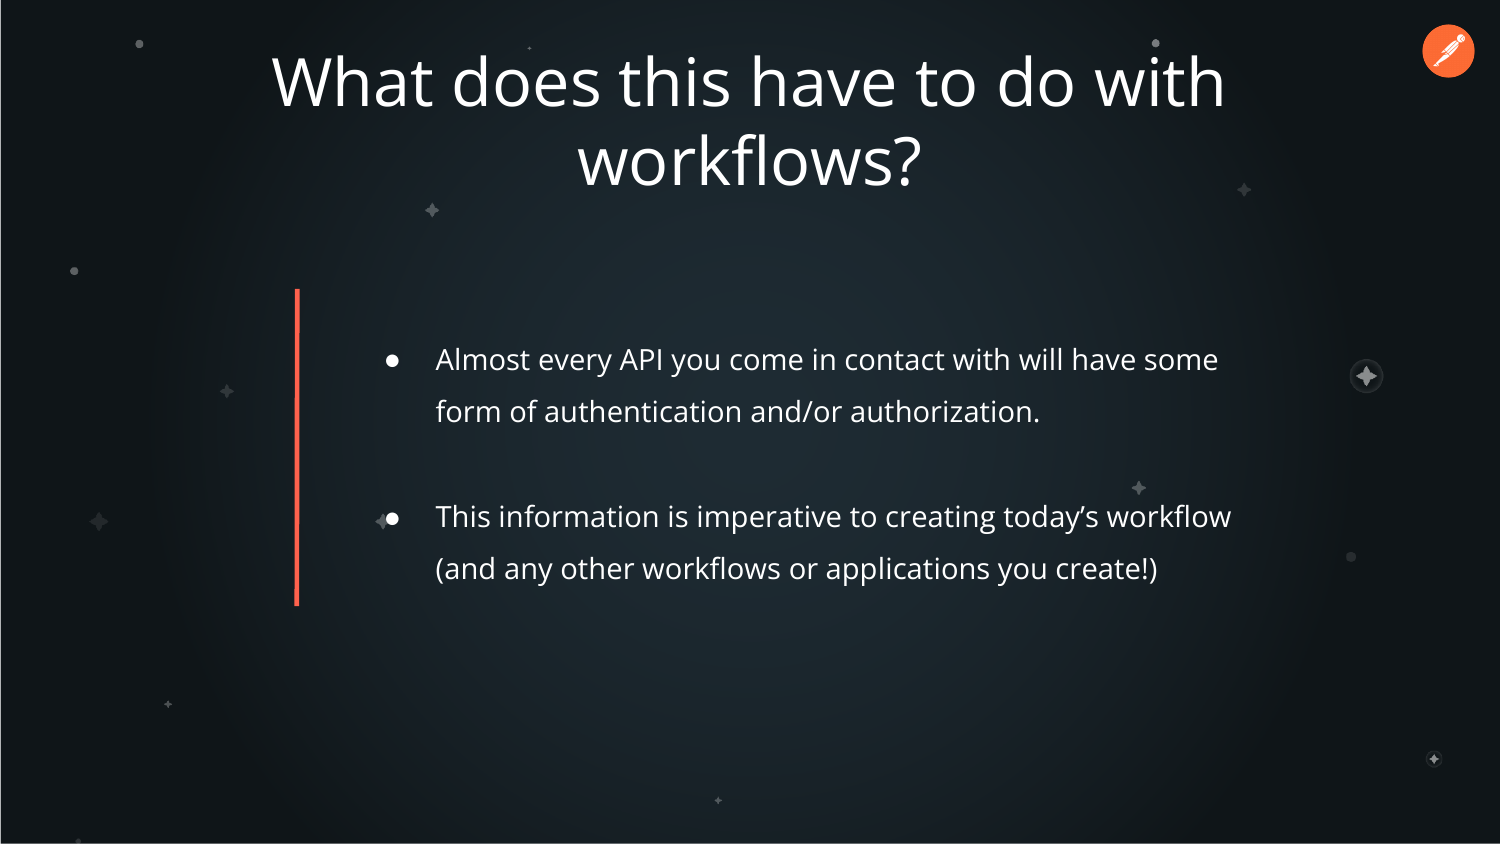

# What does this have to do with workflows?
Almost every API you come in contact with will have some form of authentication and/or authorization.

This information is imperative to creating today’s workflow (and any other workflows or applications you create!)